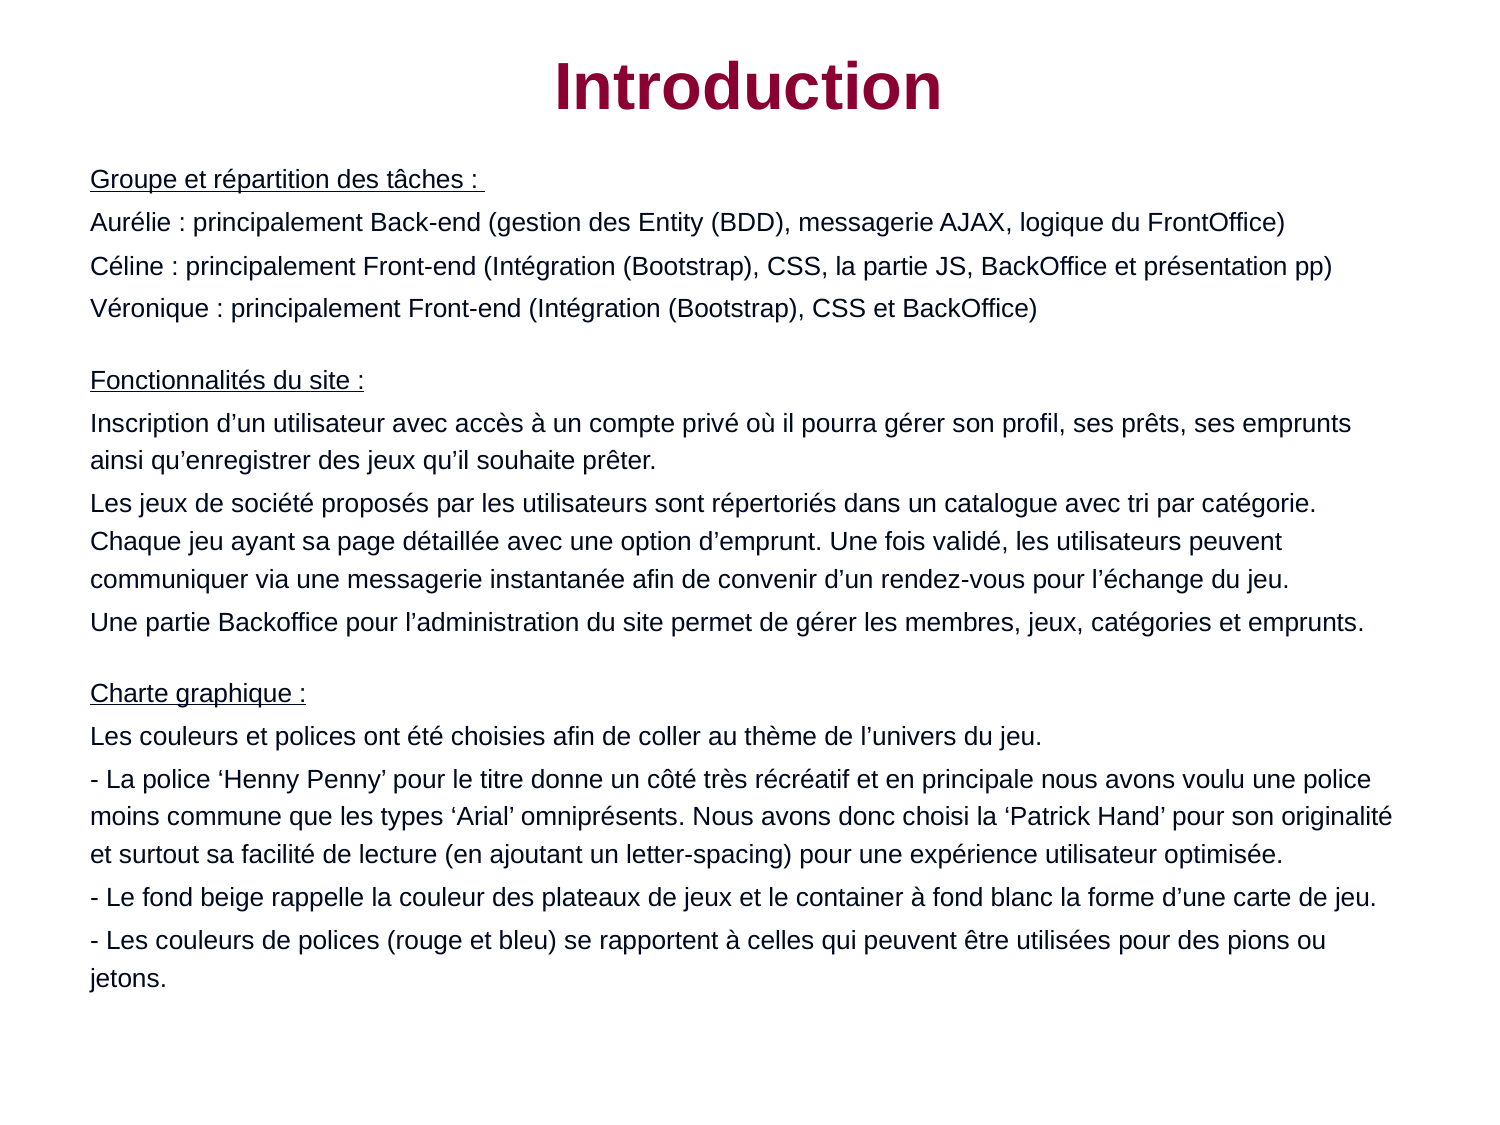

# Introduction
Groupe et répartition des tâches :
Aurélie : principalement Back-end (gestion des Entity (BDD), messagerie AJAX, logique du FrontOffice)
Céline : principalement Front-end (Intégration (Bootstrap), CSS, la partie JS, BackOffice et présentation pp)
Véronique : principalement Front-end (Intégration (Bootstrap), CSS et BackOffice)

Fonctionnalités du site :
Inscription d’un utilisateur avec accès à un compte privé où il pourra gérer son profil, ses prêts, ses emprunts ainsi qu’enregistrer des jeux qu’il souhaite prêter.
Les jeux de société proposés par les utilisateurs sont répertoriés dans un catalogue avec tri par catégorie. Chaque jeu ayant sa page détaillée avec une option d’emprunt. Une fois validé, les utilisateurs peuvent communiquer via une messagerie instantanée afin de convenir d’un rendez-vous pour l’échange du jeu.
Une partie Backoffice pour l’administration du site permet de gérer les membres, jeux, catégories et emprunts.

Charte graphique :
Les couleurs et polices ont été choisies afin de coller au thème de l’univers du jeu.
- La police ‘Henny Penny’ pour le titre donne un côté très récréatif et en principale nous avons voulu une police moins commune que les types ‘Arial’ omniprésents. Nous avons donc choisi la ‘Patrick Hand’ pour son originalité et surtout sa facilité de lecture (en ajoutant un letter-spacing) pour une expérience utilisateur optimisée.
- Le fond beige rappelle la couleur des plateaux de jeux et le container à fond blanc la forme d’une carte de jeu.
- Les couleurs de polices (rouge et bleu) se rapportent à celles qui peuvent être utilisées pour des pions ou jetons.